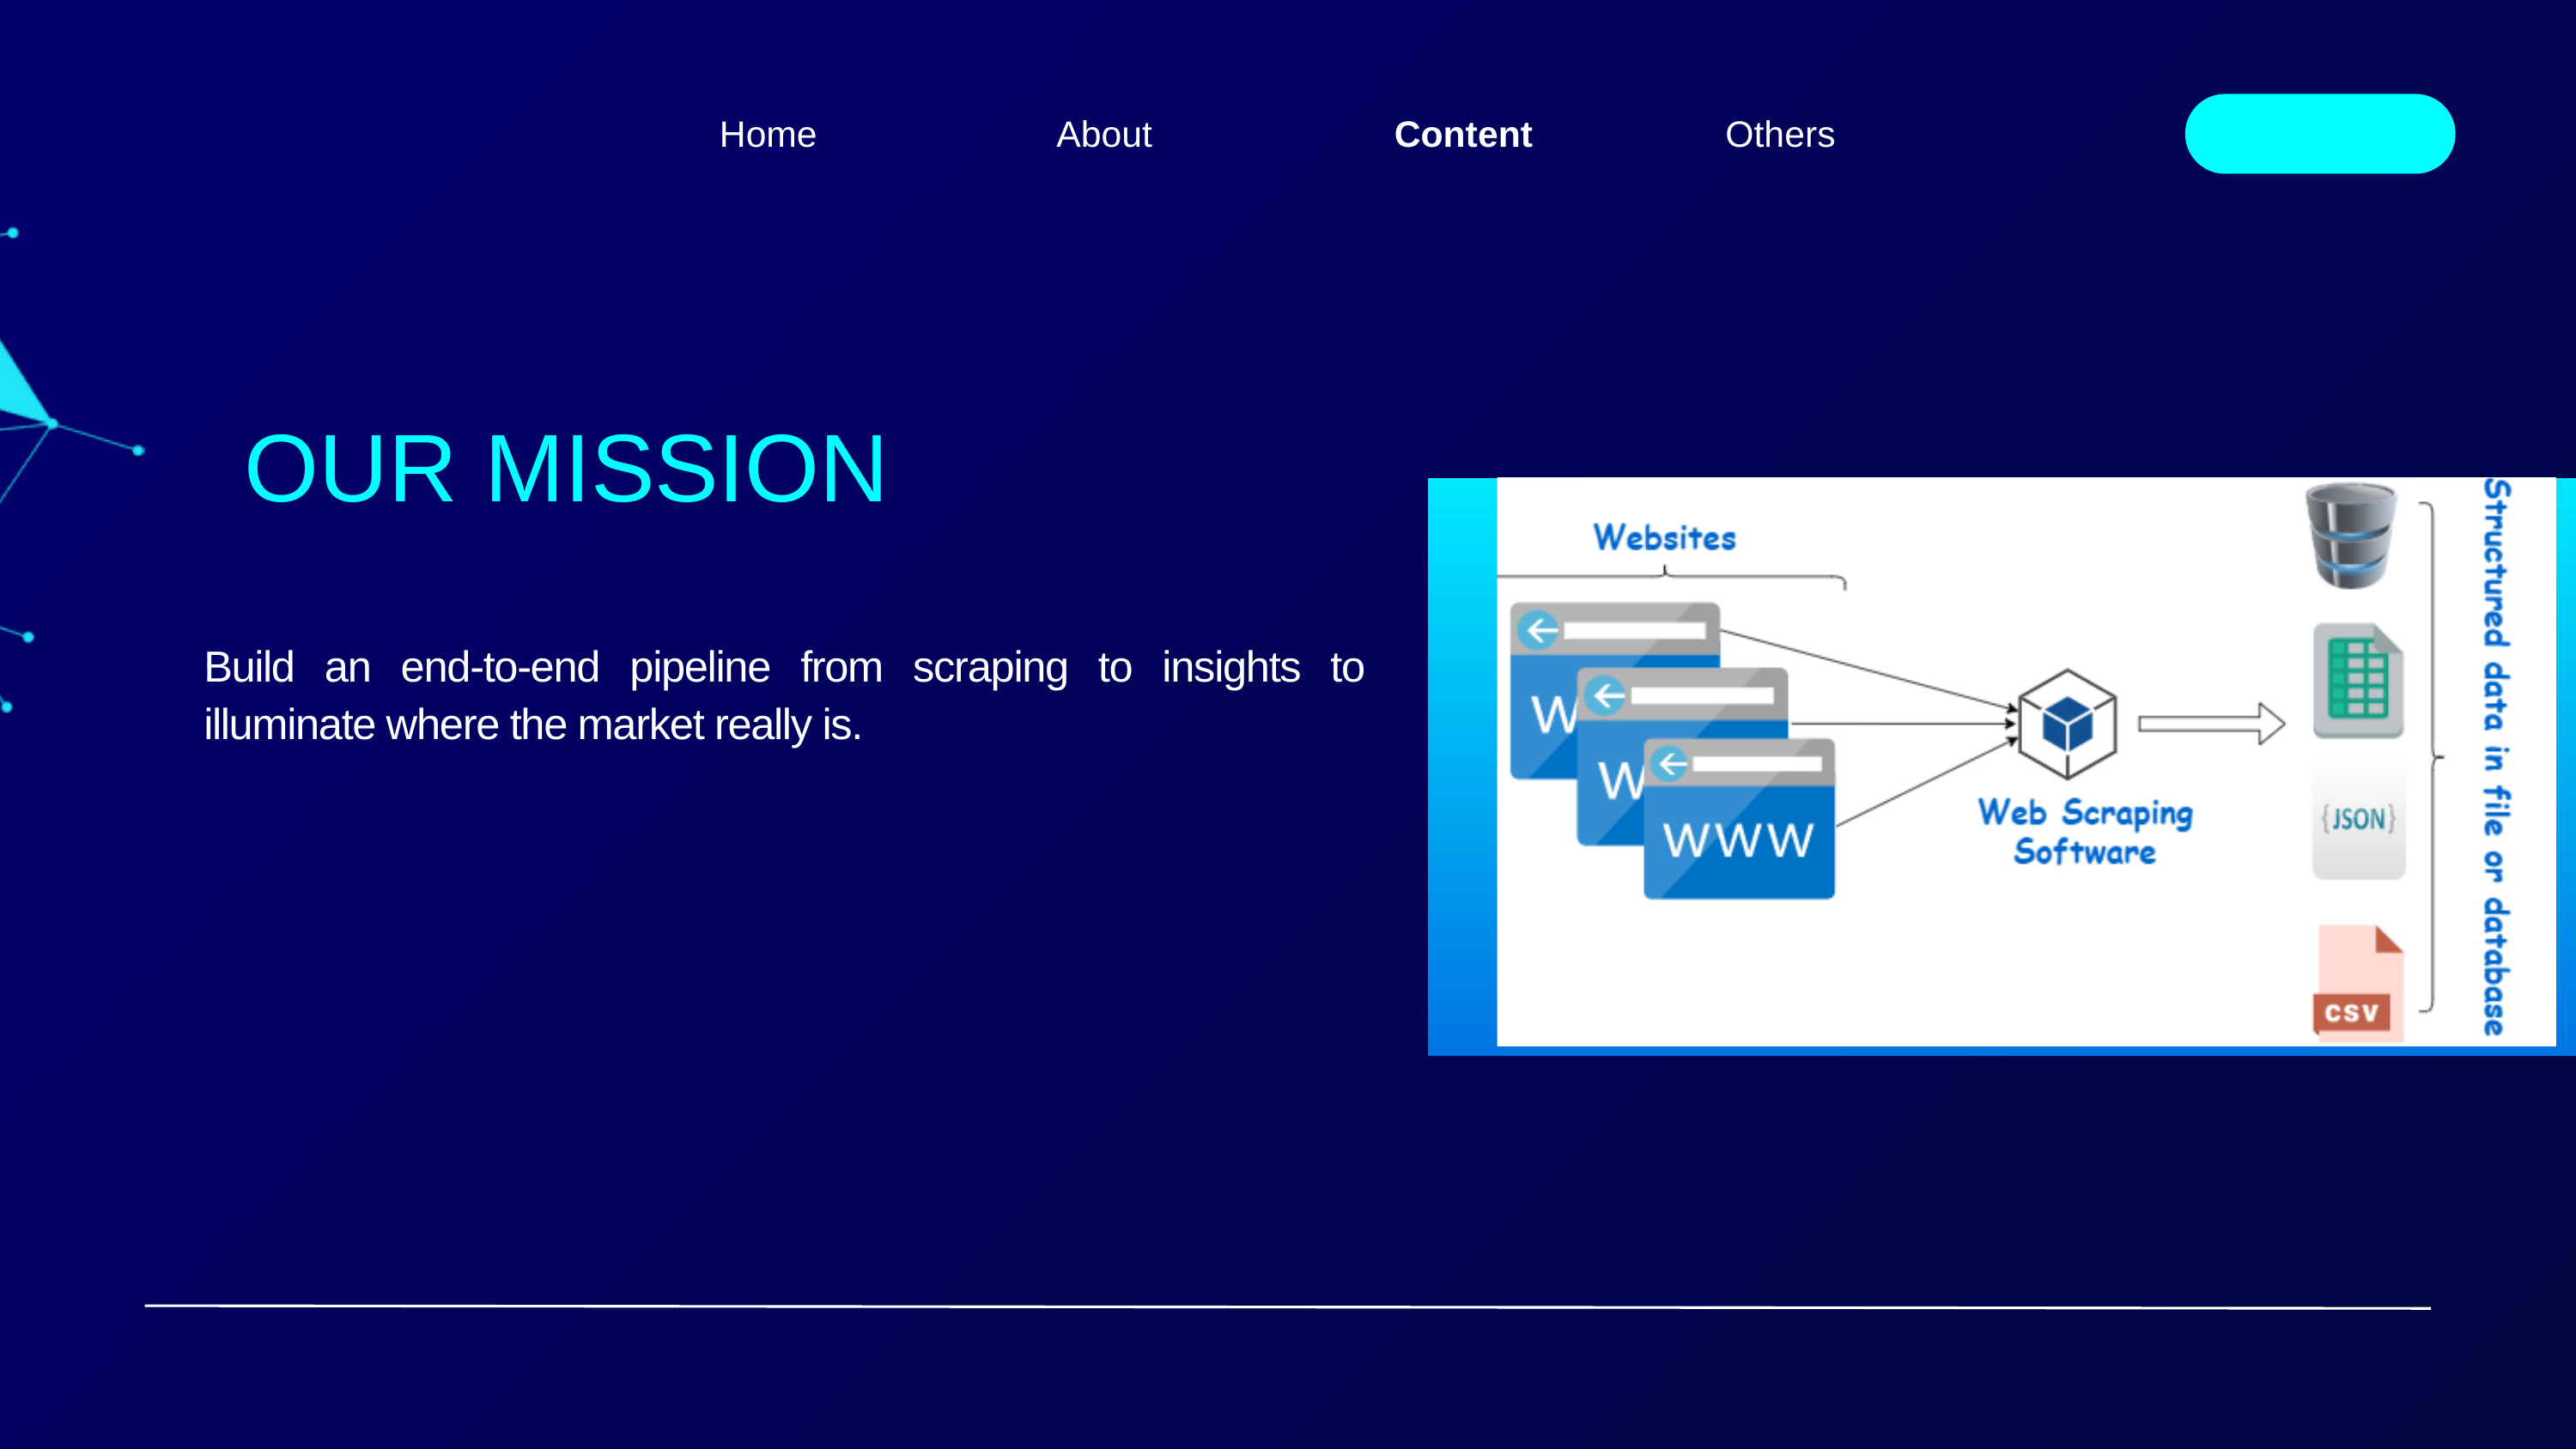

Home
Others
About
Content

OUR MISSION

Build an end-to-end pipeline from scraping to insights to illuminate where the market really is.